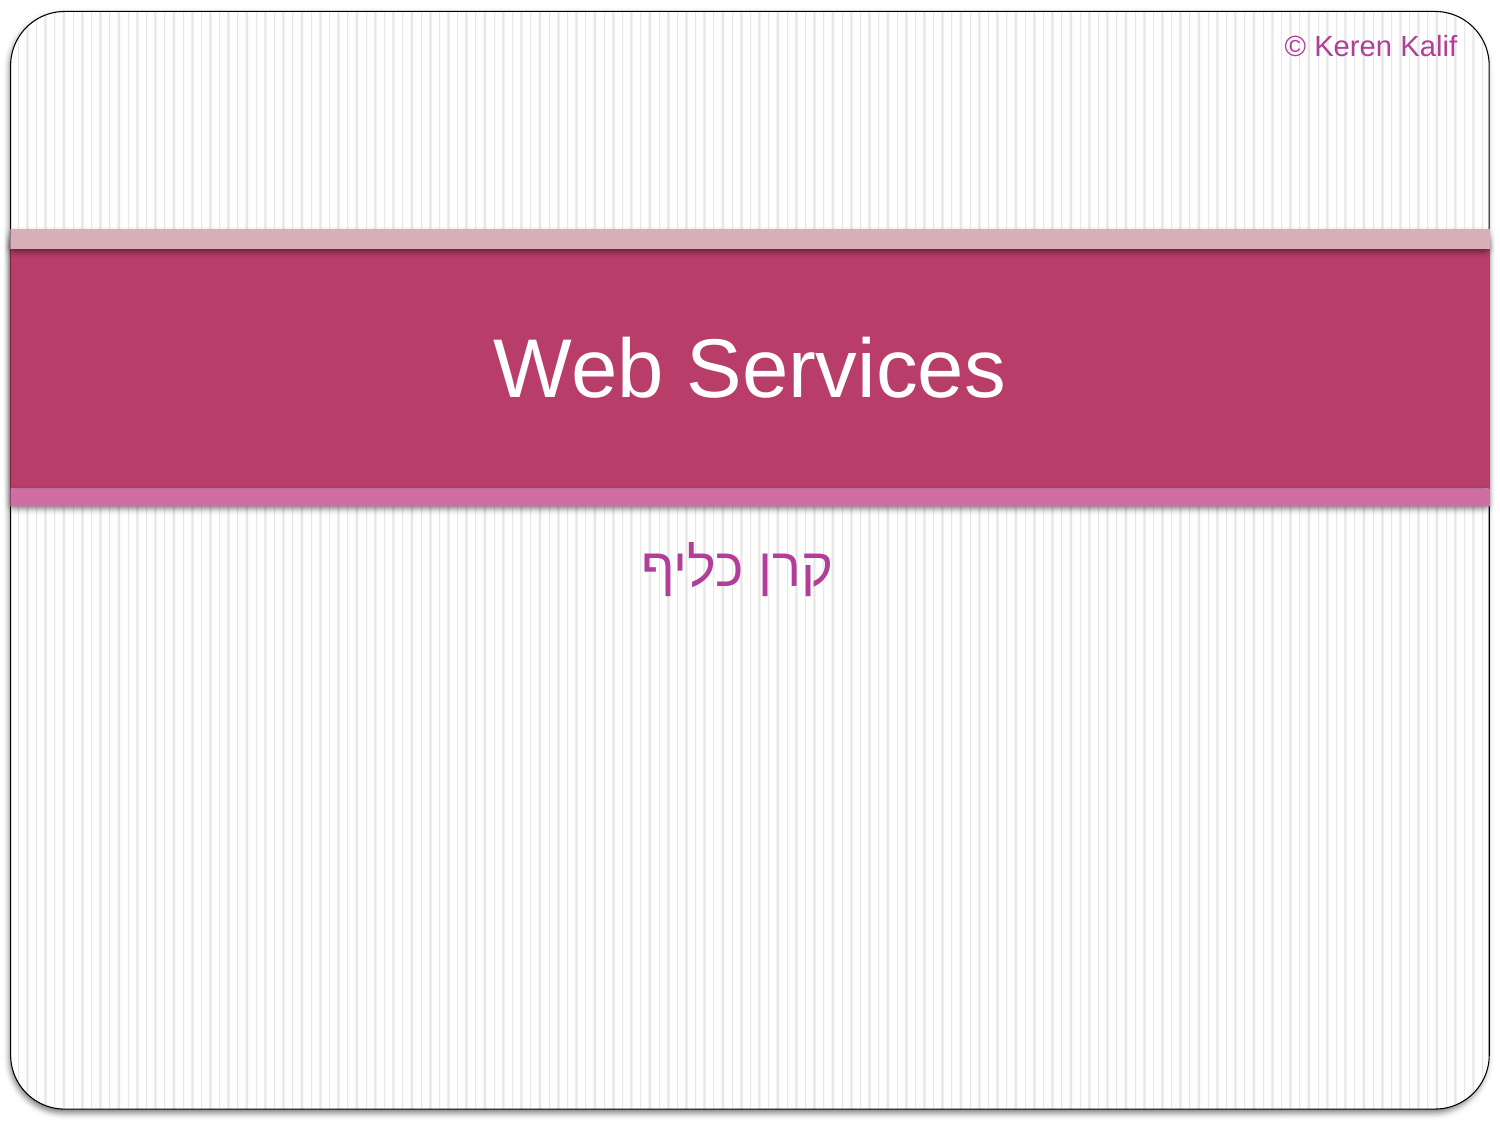

© Keren Kalif
# Web Services
קרן כליף